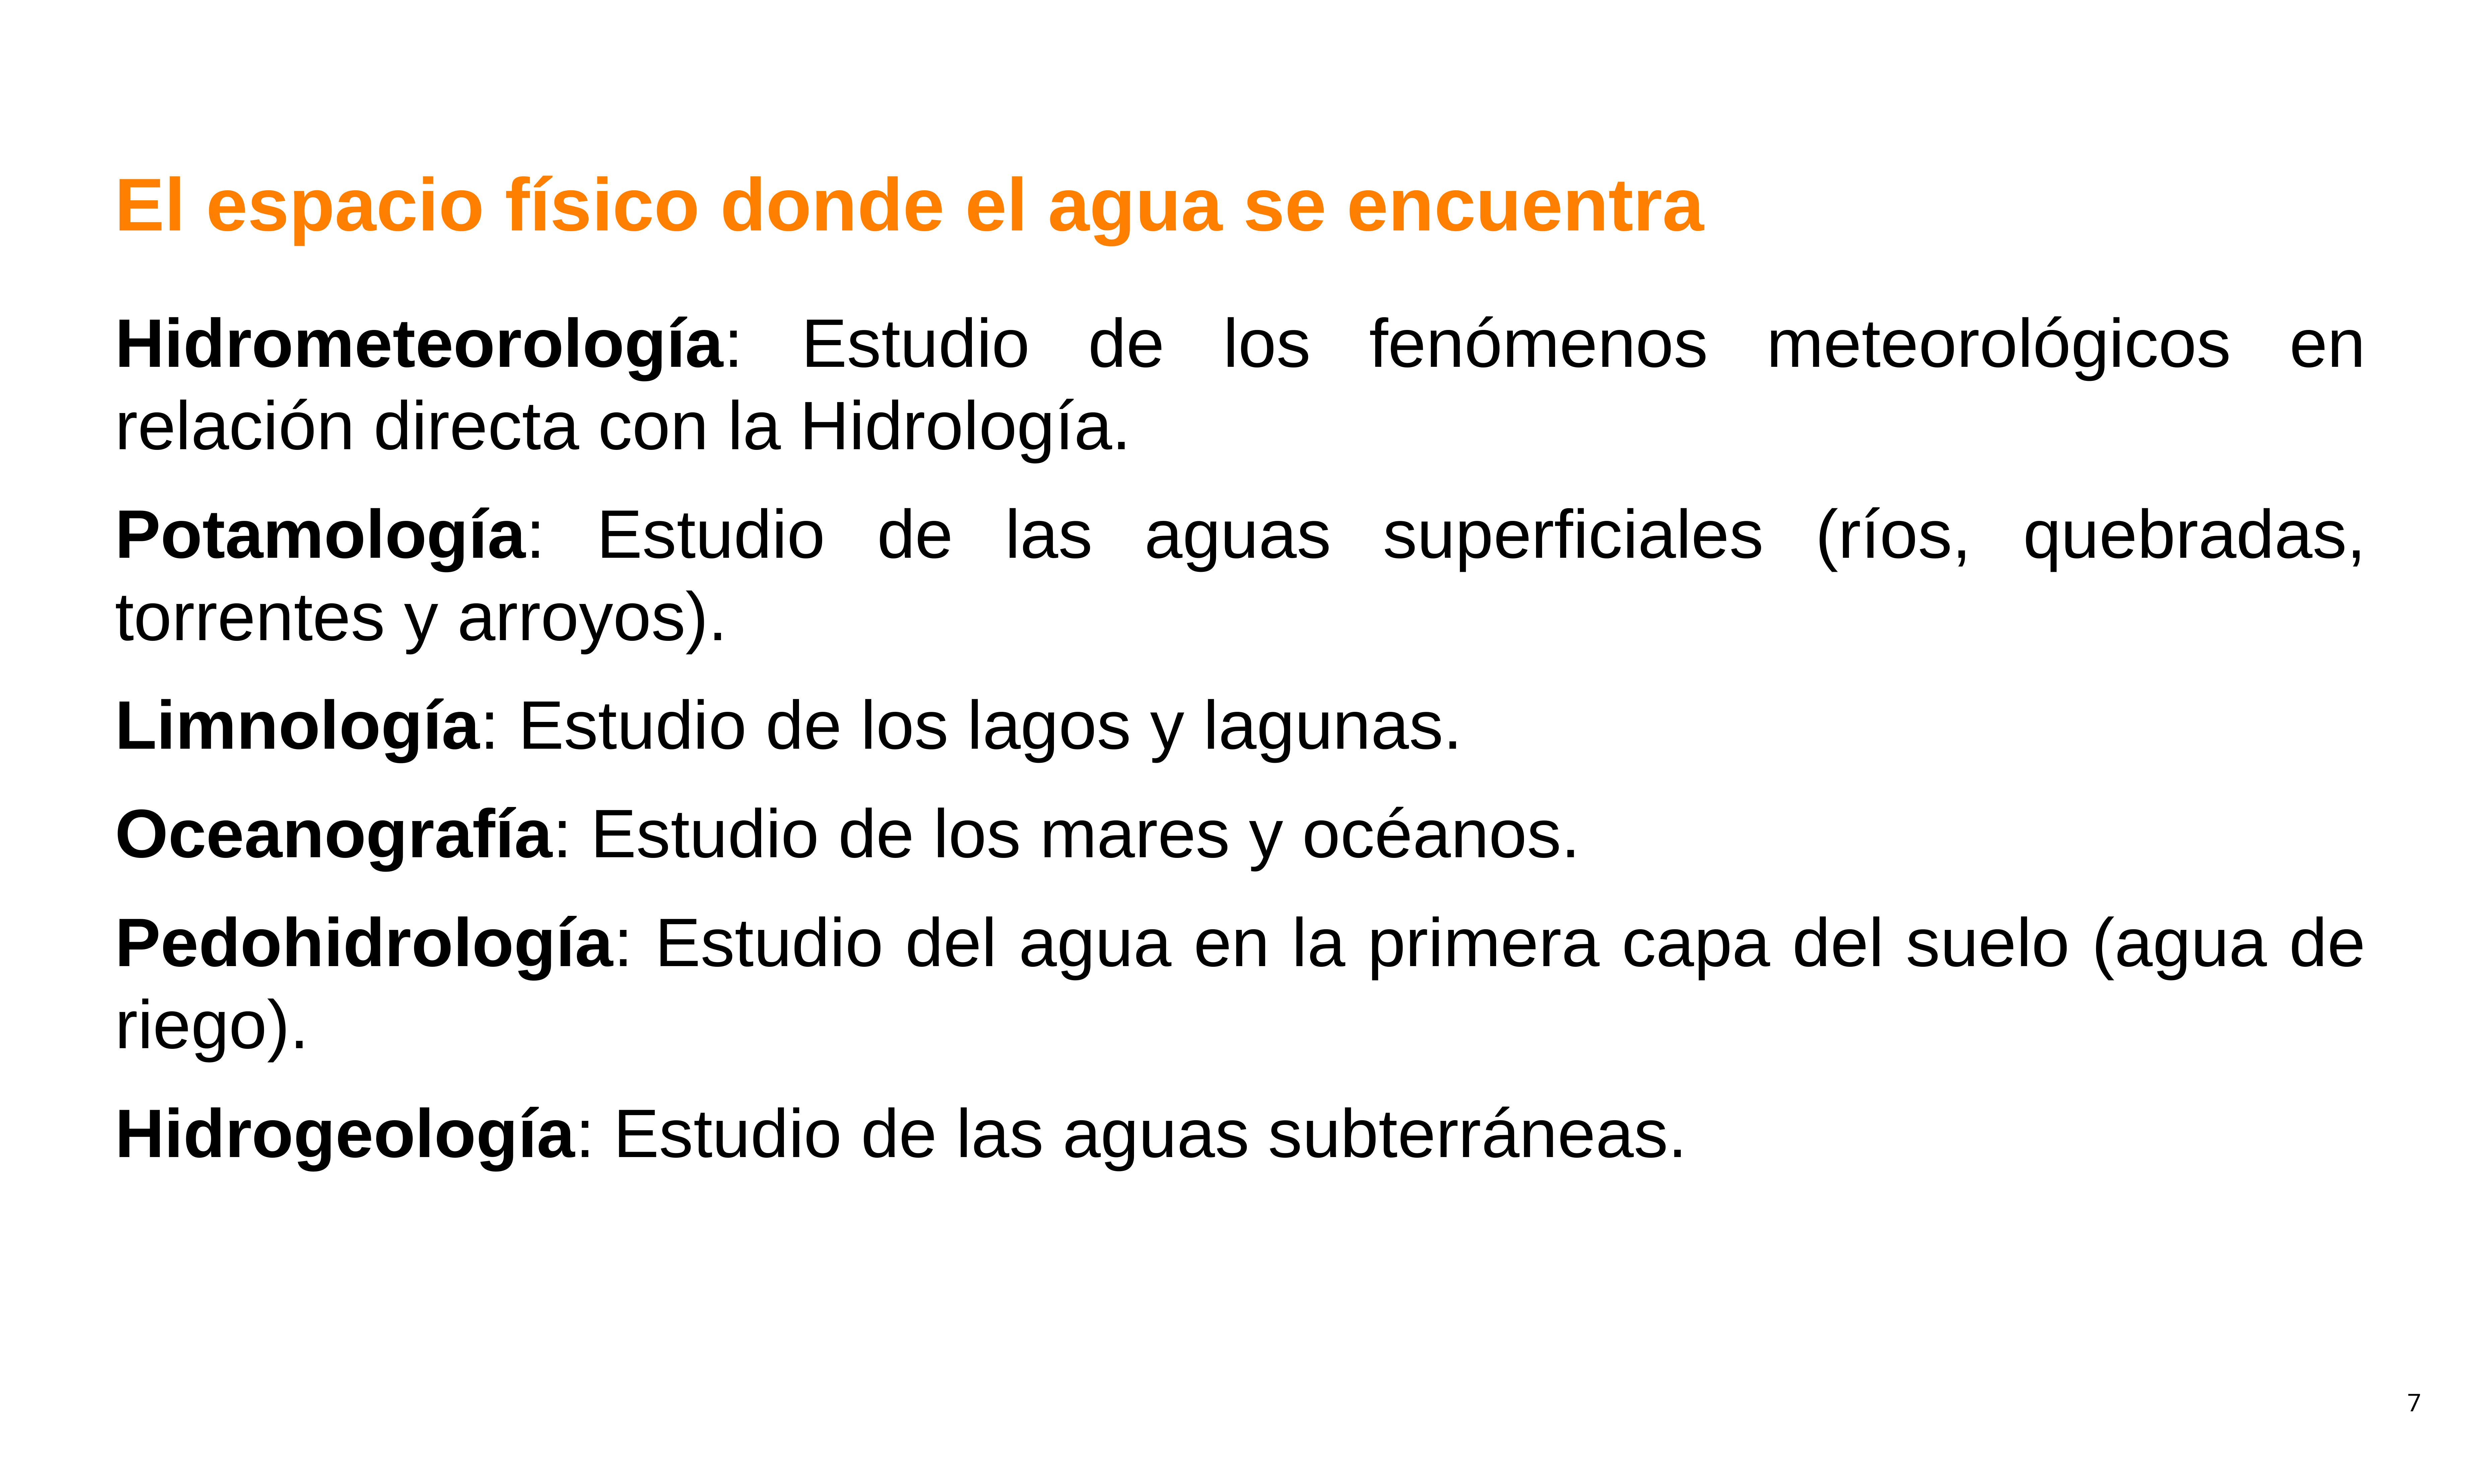

# El espacio físico donde el agua se encuentra
Hidrometeorología: Estudio de los fenómenos meteorológicos en relación directa con la Hidrología.
Potamología: Estudio de las aguas superficiales (ríos, quebradas, torrentes y arroyos).
Limnología: Estudio de los lagos y lagunas.
Oceanografía: Estudio de los mares y océanos.
Pedohidrología: Estudio del agua en la primera capa del suelo (agua de riego).
Hidrogeología: Estudio de las aguas subterráneas.
7